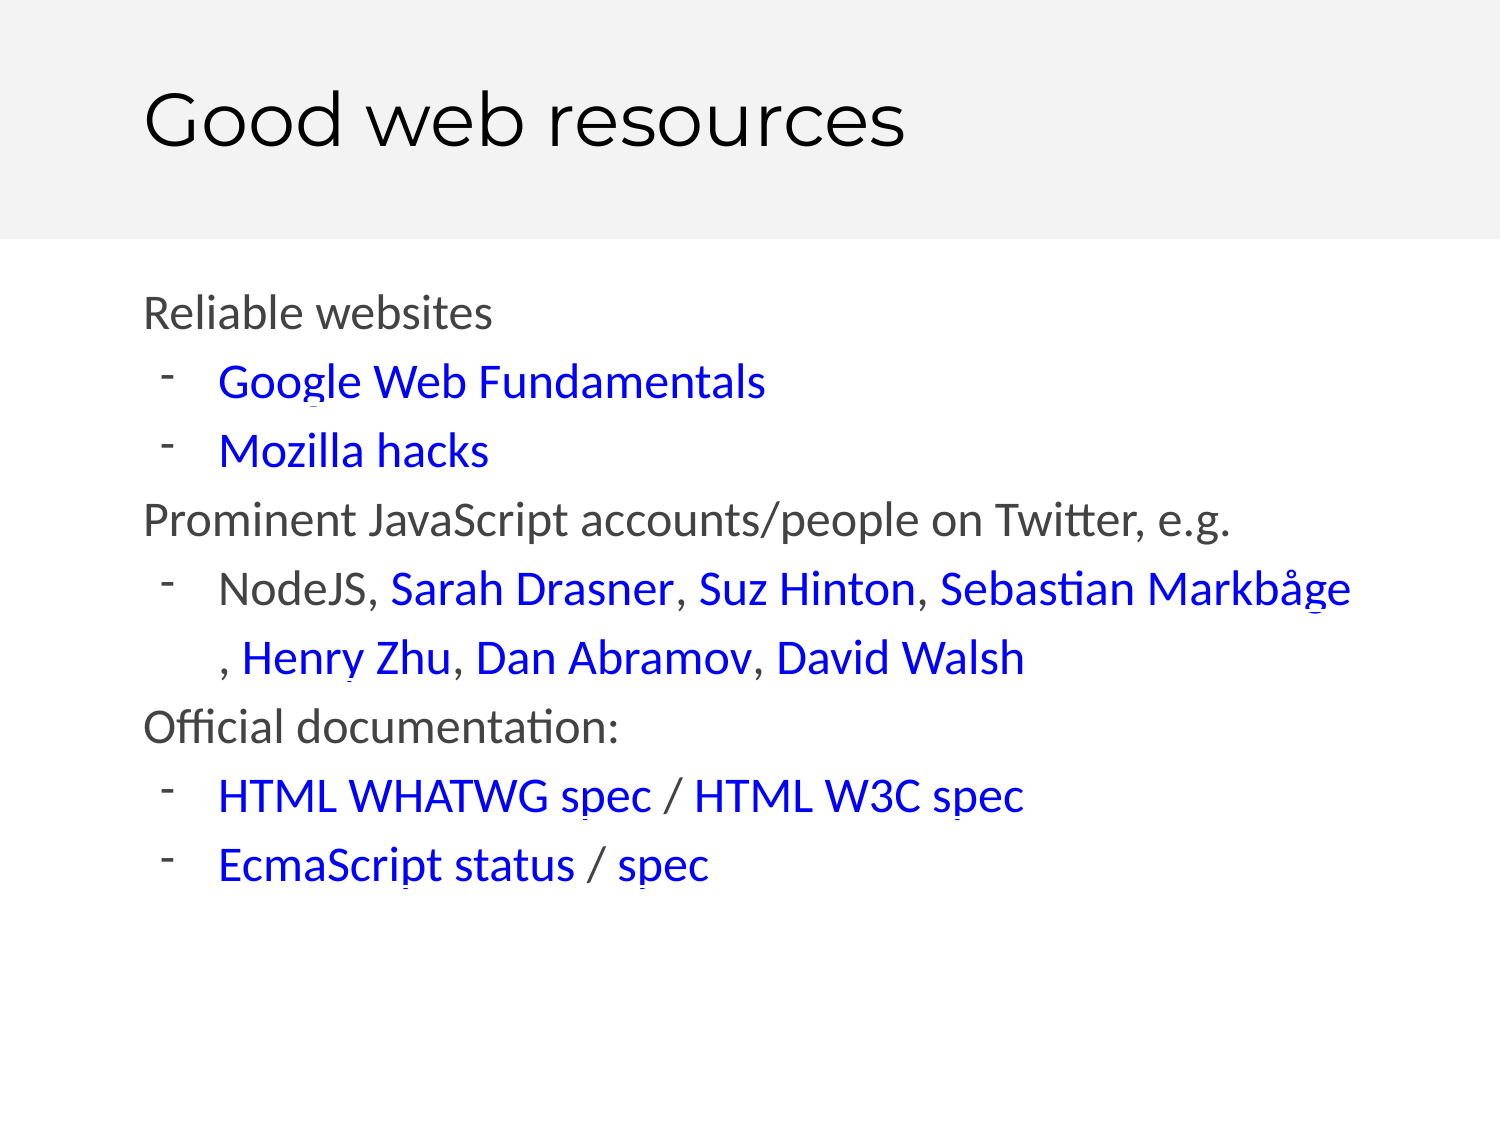

Good web resources
Reliable websites
Google Web Fundamentals
Mozilla hacks
Prominent JavaScript accounts/people on Twitter, e.g.
NodeJS, Sarah Drasner, Suz Hinton, Sebastian Markbåge, Henry Zhu, Dan Abramov, David Walsh
Official documentation:
HTML WHATWG spec / HTML W3C spec
EcmaScript status / spec